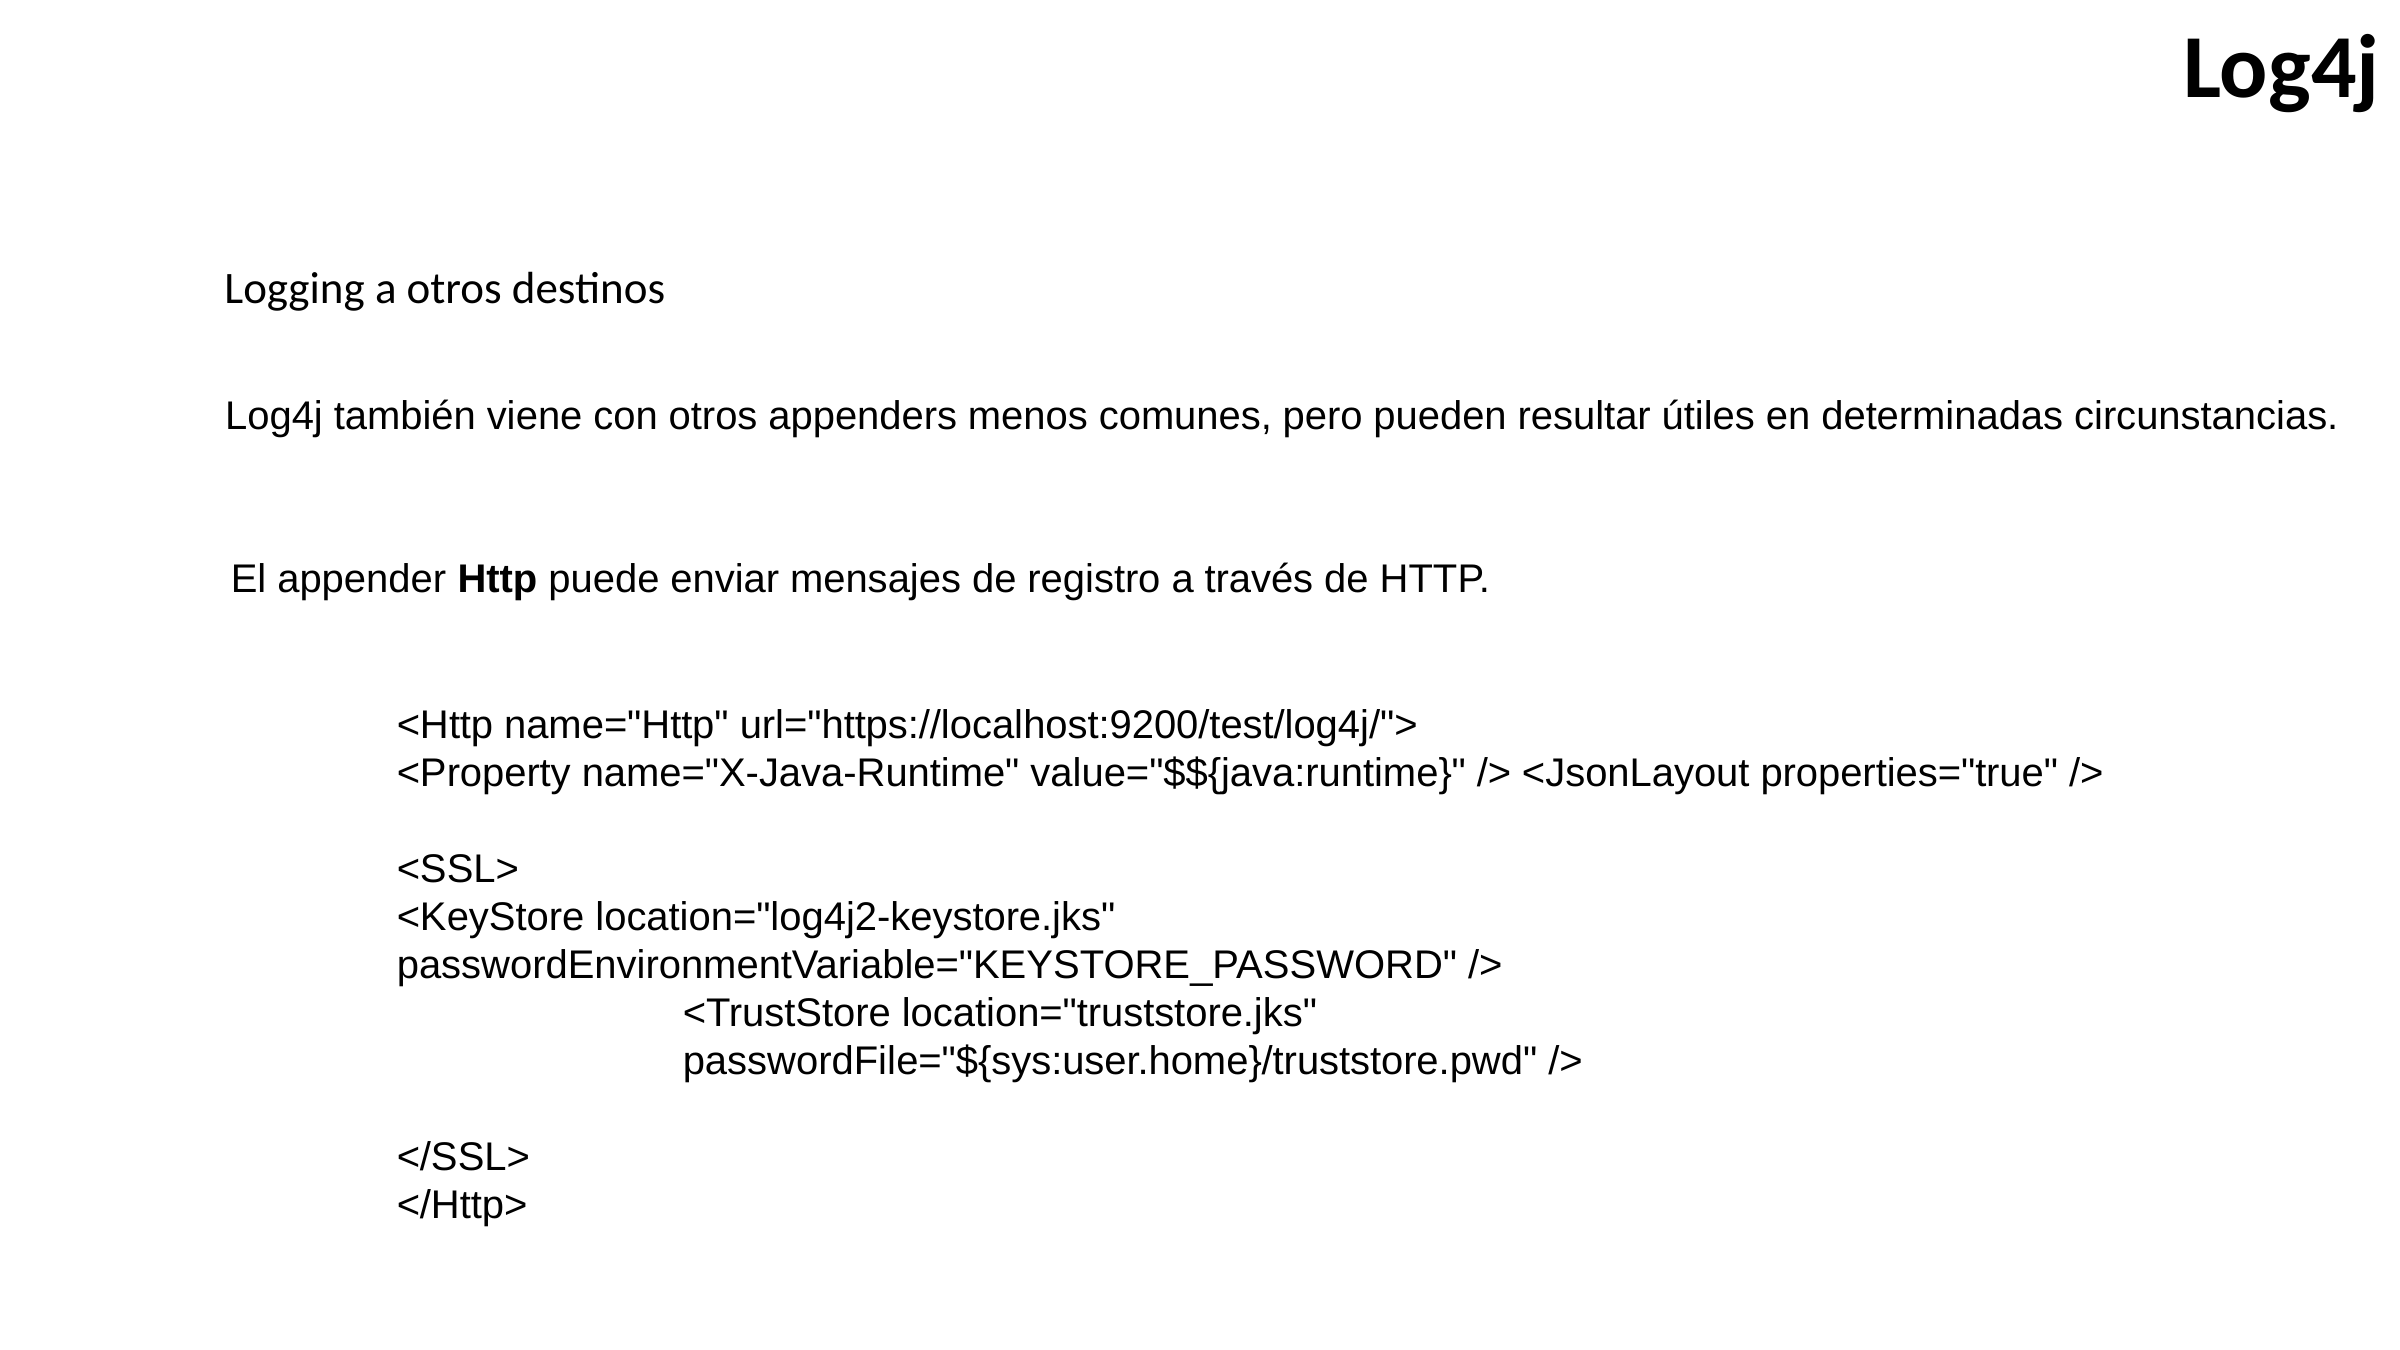

Log4j
Logging a otros destinos
Log4j también viene con otros appenders menos comunes, pero pueden resultar útiles en determinadas circunstancias.
El appender Http puede enviar mensajes de registro a través de HTTP.
<Http name="Http" url="https://localhost:9200/test/log4j/">
<Property name="X-Java-Runtime" value="$${java:runtime}" /> <JsonLayout properties="true" />

<SSL>
<KeyStore location="log4j2-keystore.jks" passwordEnvironmentVariable="KEYSTORE_PASSWORD" />
                          <TrustStore location="truststore.jks"
                          passwordFile="${sys:user.home}/truststore.pwd" />

</SSL>
</Http>